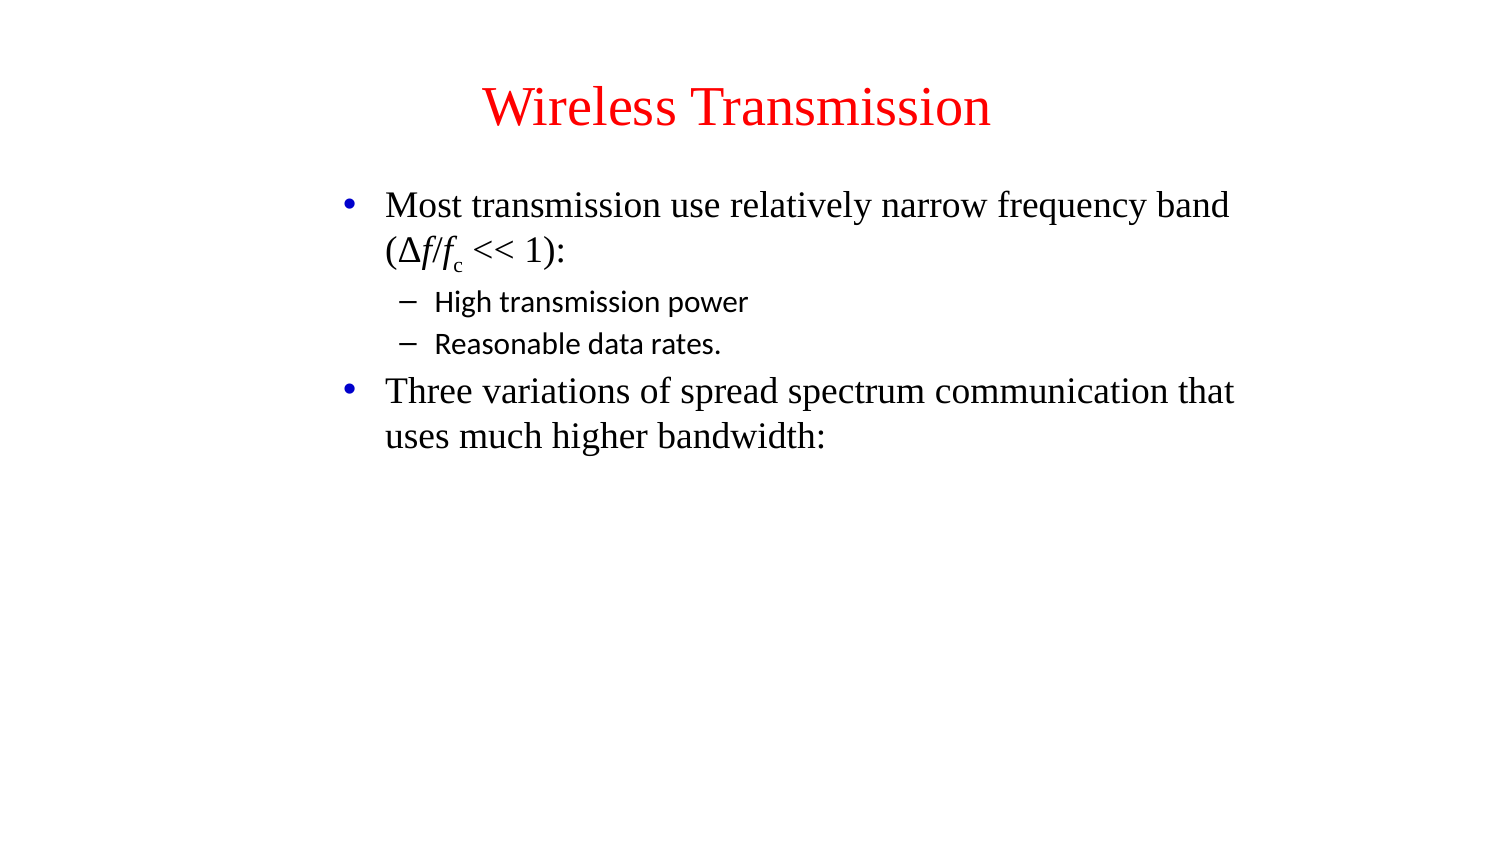

# Wireless Transmission
Most transmission use relatively narrow frequency band (Δf/fc << 1):
High transmission power
Reasonable data rates.
Three variations of spread spectrum communication that uses much higher bandwidth: